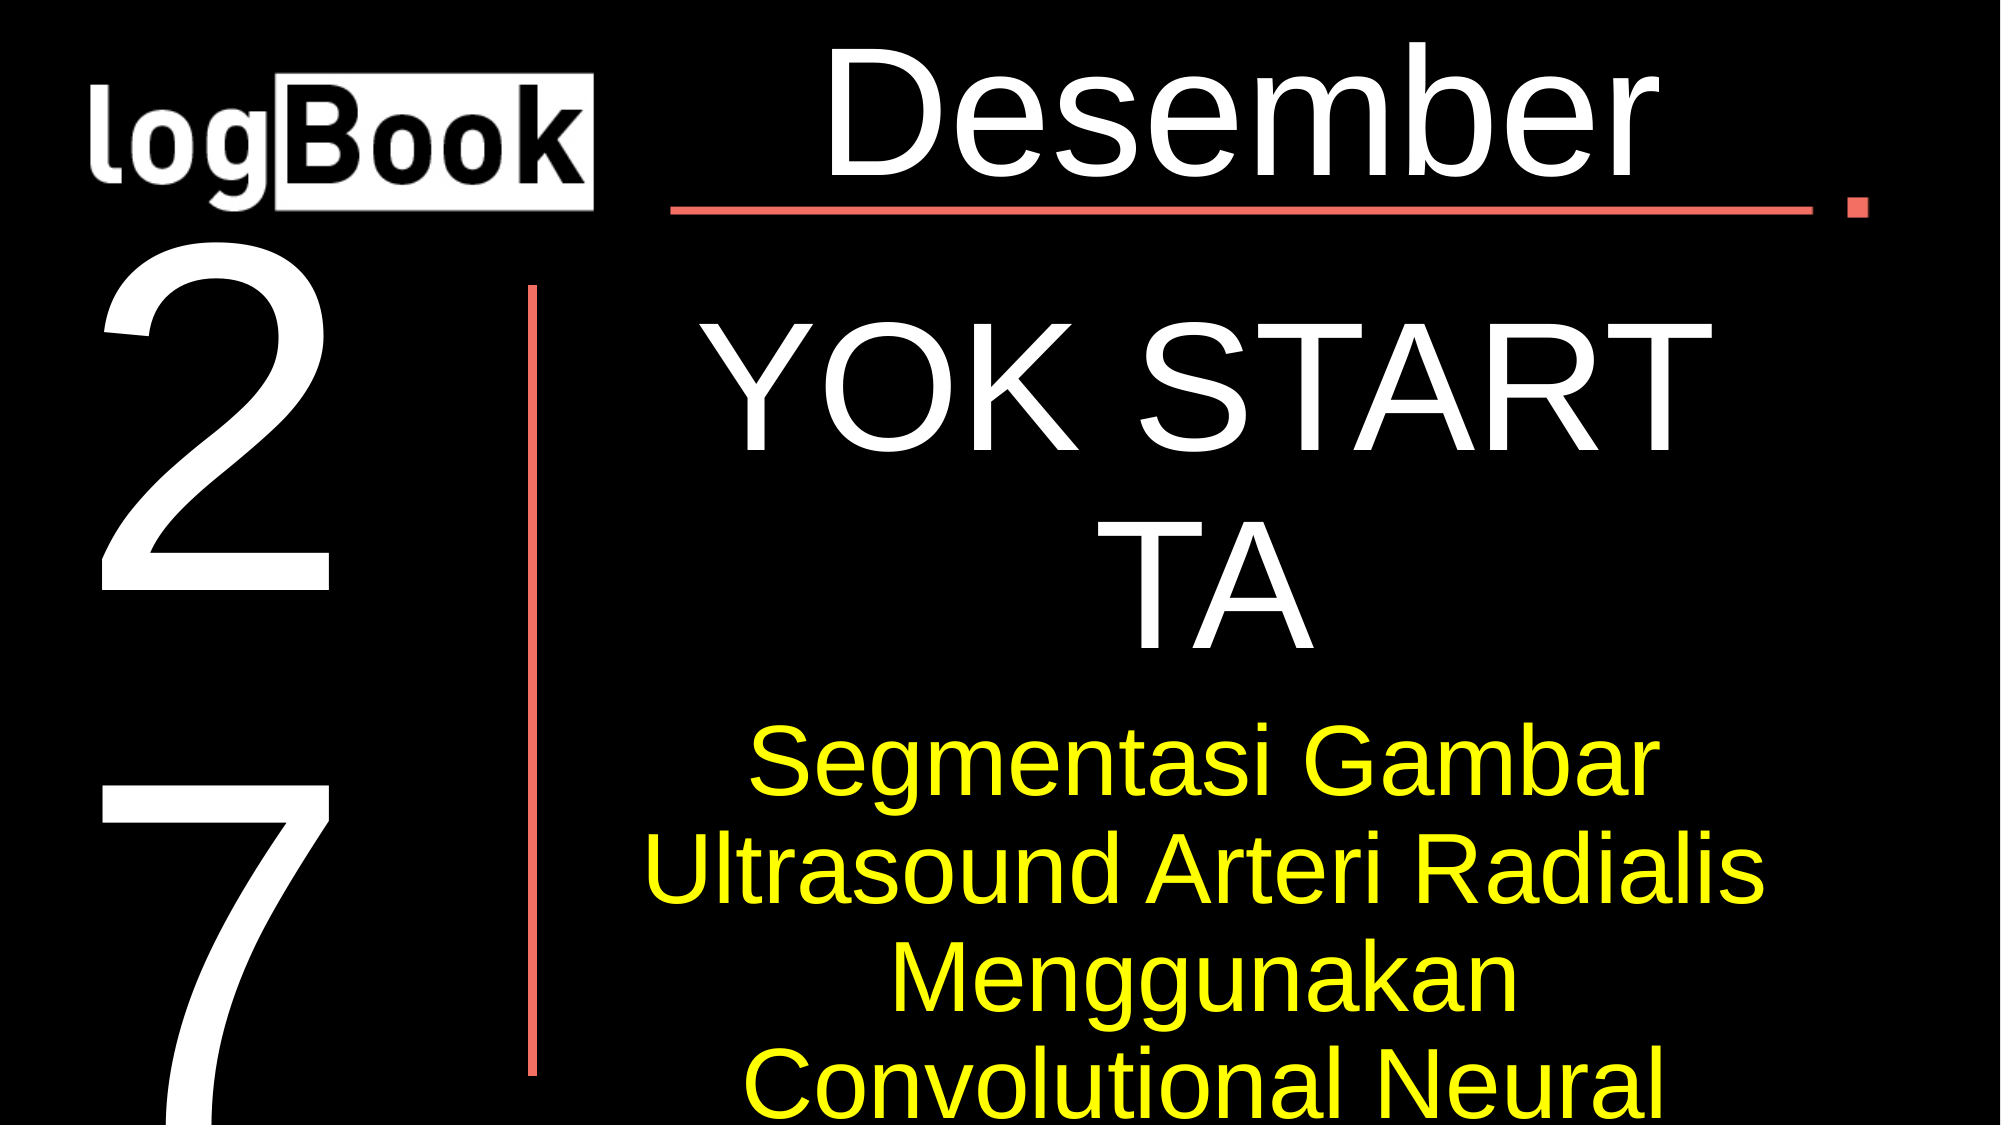

Desember
27
YOK START TA
Segmentasi Gambar Ultrasound Arteri Radialis Menggunakan Convolutional Neural Network untuk Akses Insersi Arteri